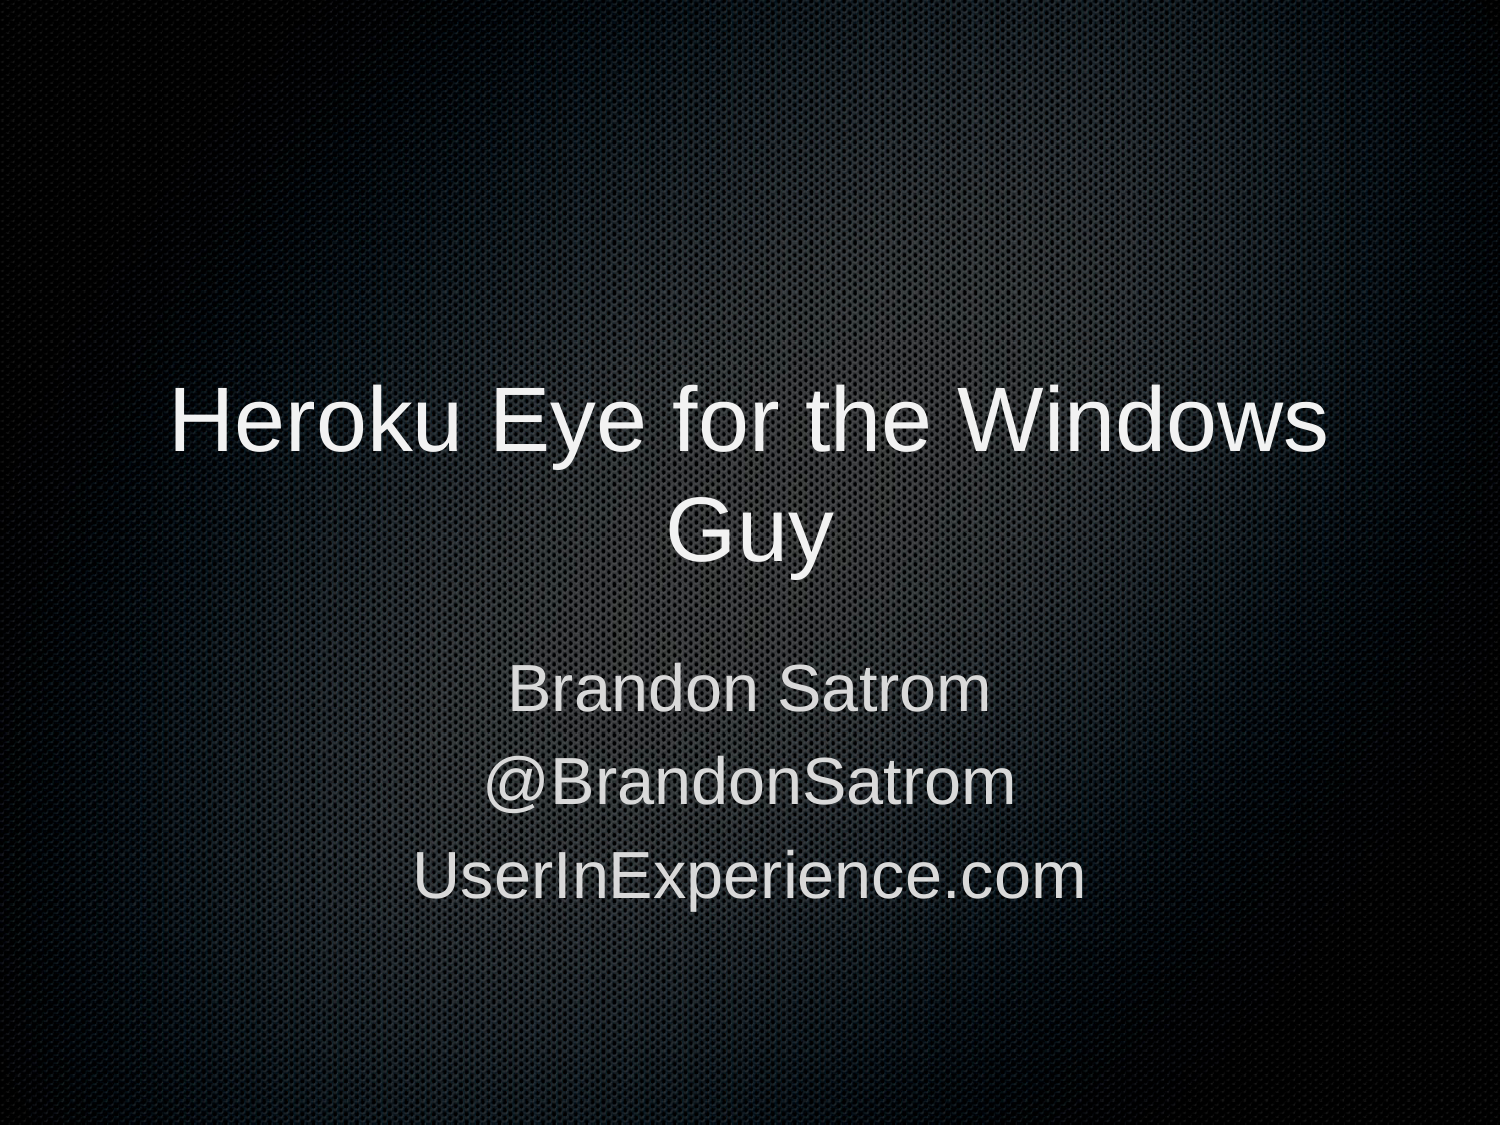

# Heroku Eye for the Windows Guy
Brandon Satrom
@BrandonSatrom
UserInExperience.com